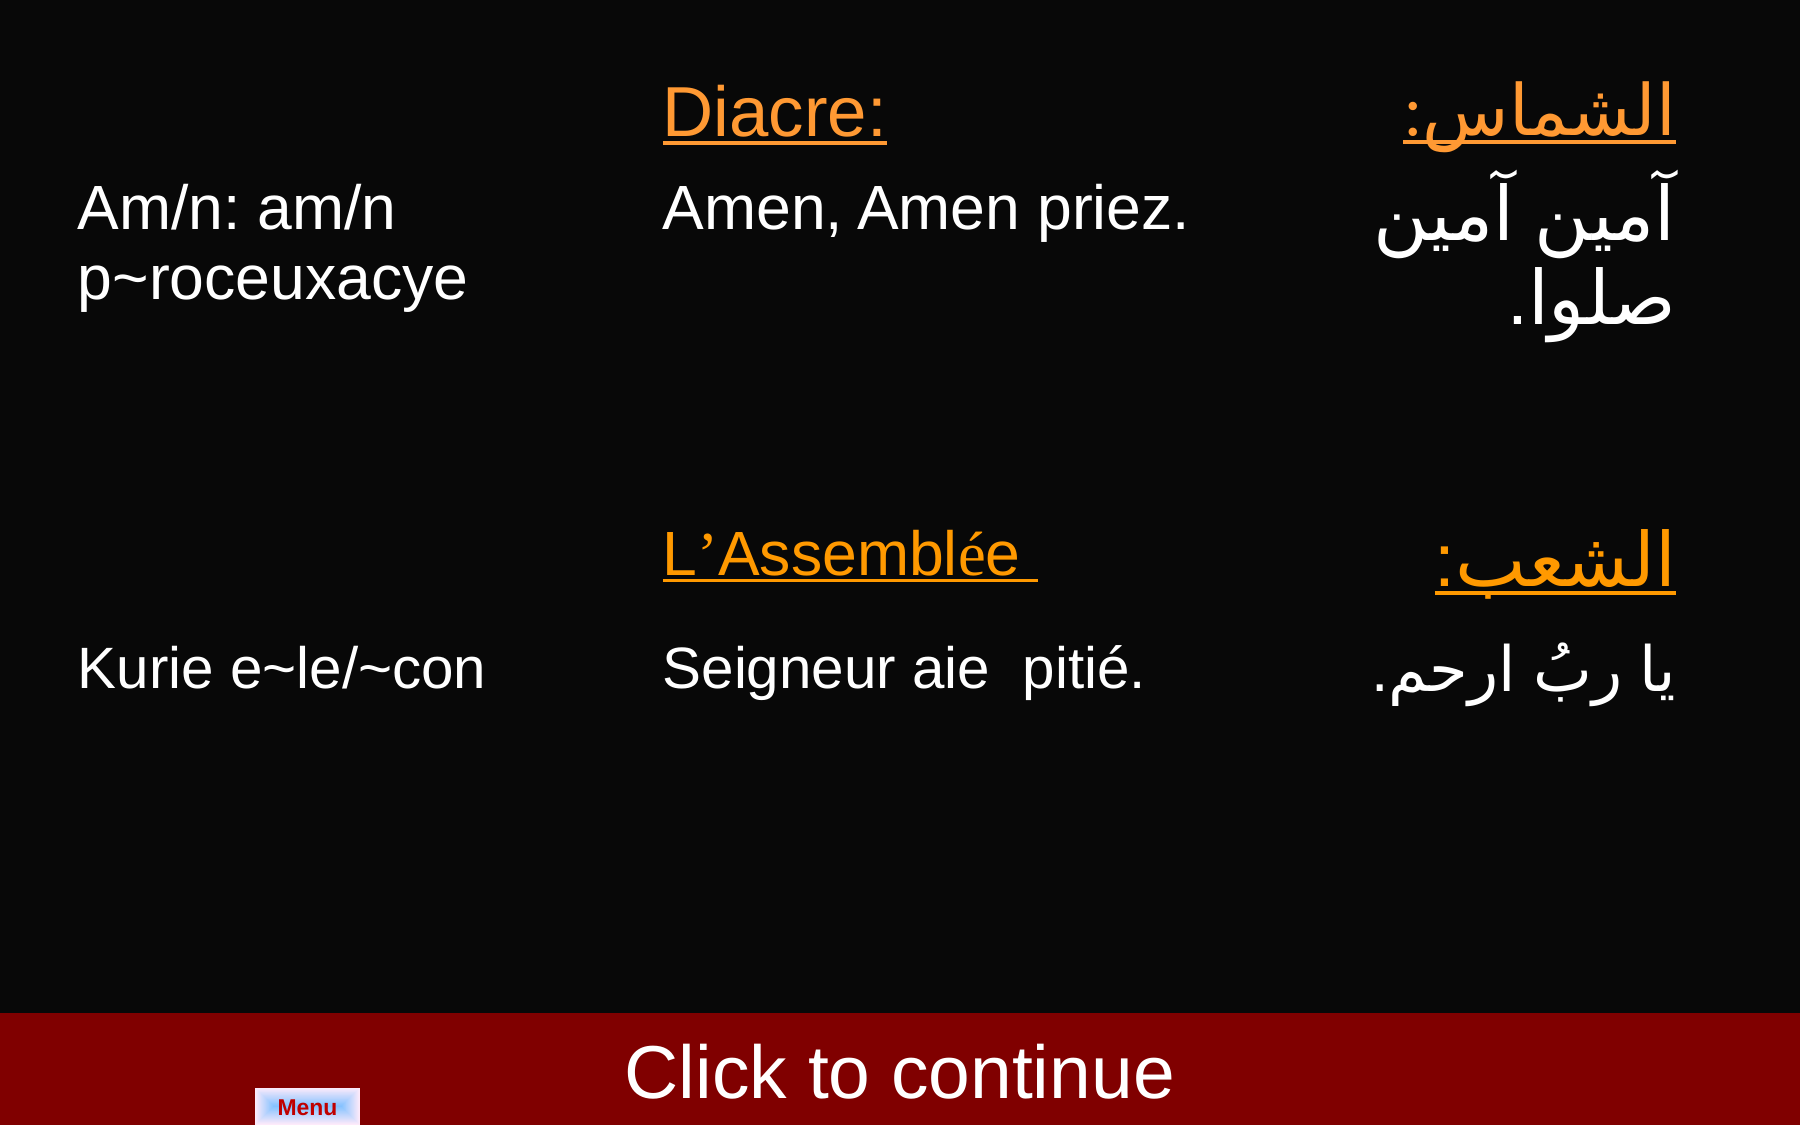

|  | Diacre: | الشماس: |
| --- | --- | --- |
| Am/n: am/n p~roceuxacye | Amen, Amen priez. | آمين آمين صلوا. |
|  | L’Assemblée | الشعب: |
| Kurie e~le/~con | Seigneur aie pitié. | يا ربُ ارحم. |

Click to continue

Menu